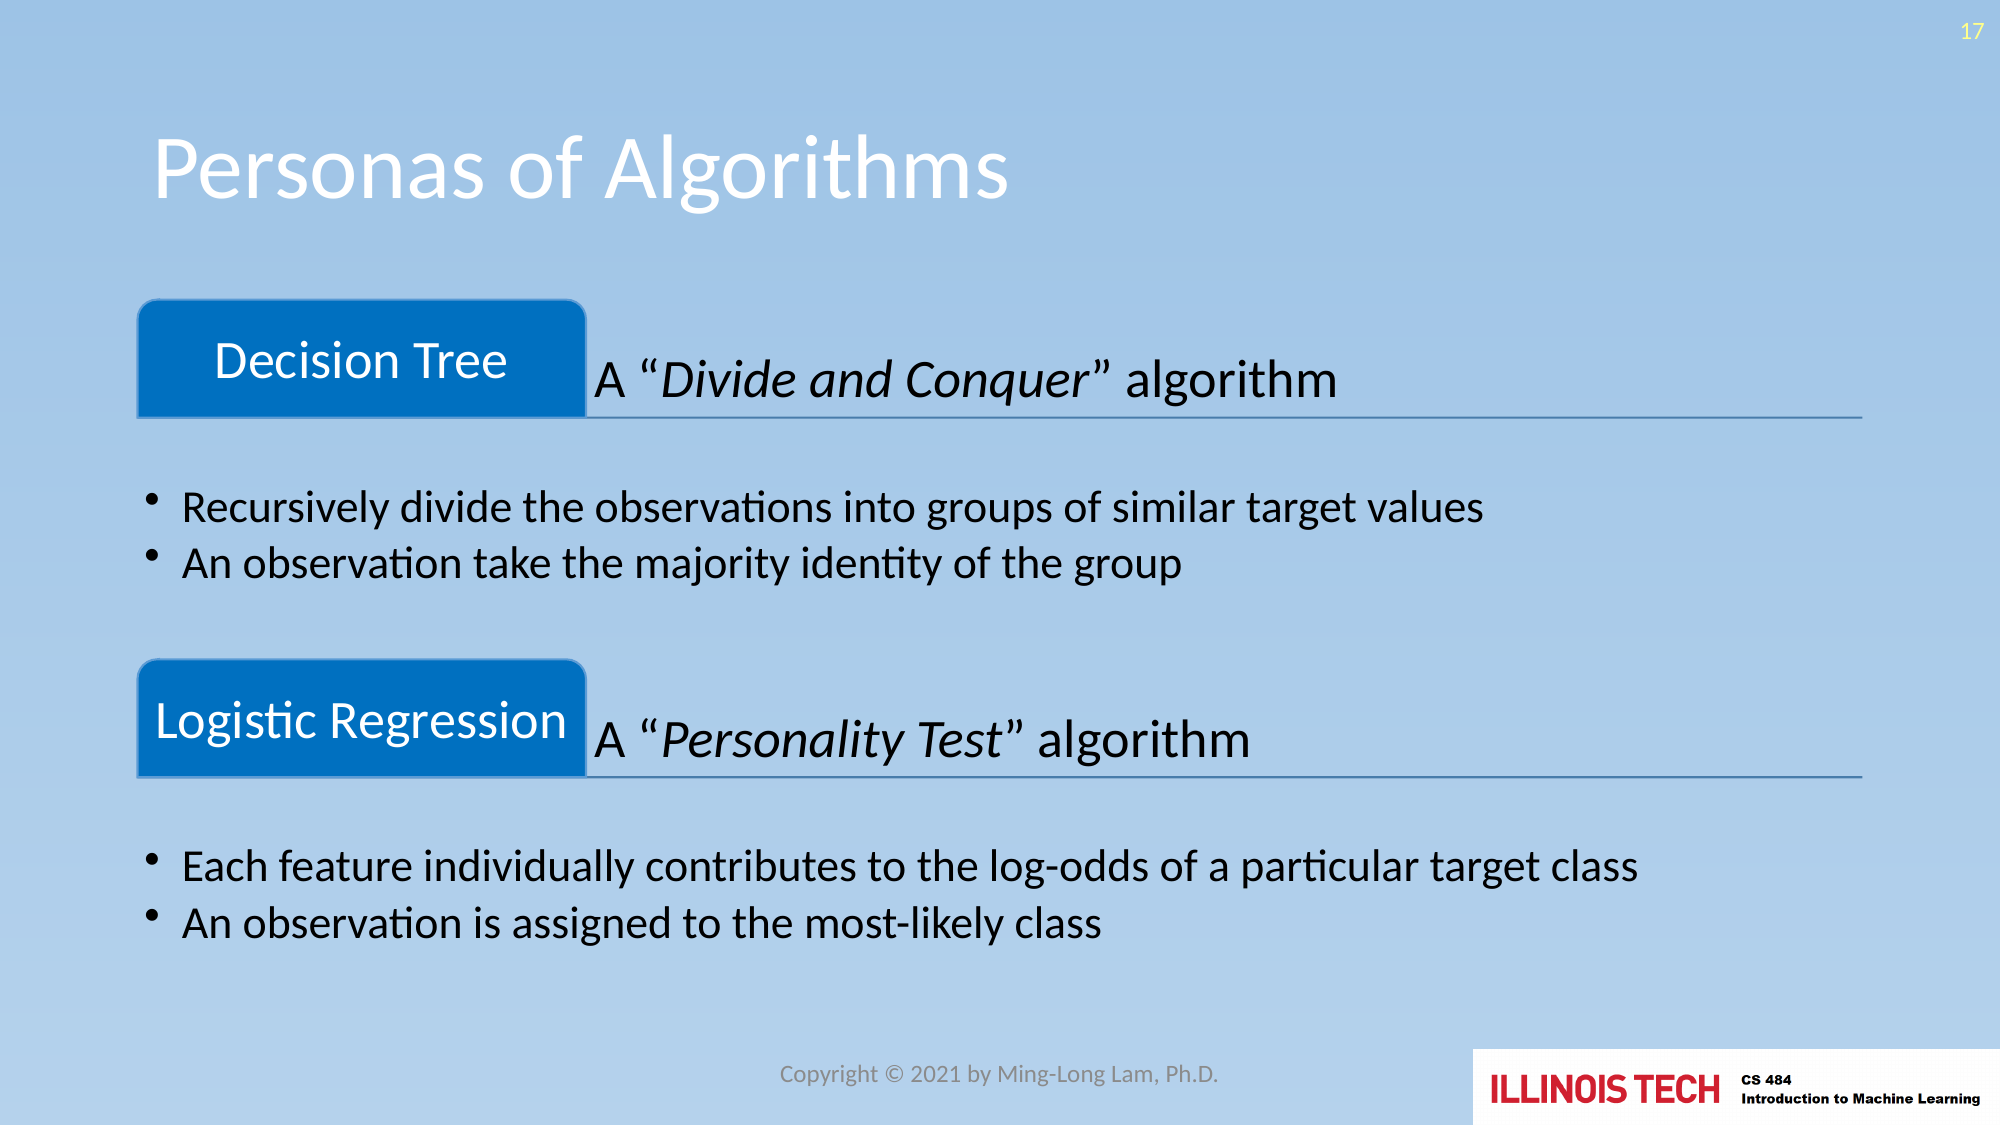

17
# Personas of Algorithms
A “Divide and Conquer” algorithm
Decision Tree
Recursively divide the observations into groups of similar target values
An observation take the majority identity of the group
A “Personality Test” algorithm
Logistic Regression
Each feature individually contributes to the log-odds of a particular target class
An observation is assigned to the most-likely class
Copyright © 2021 by Ming-Long Lam, Ph.D.